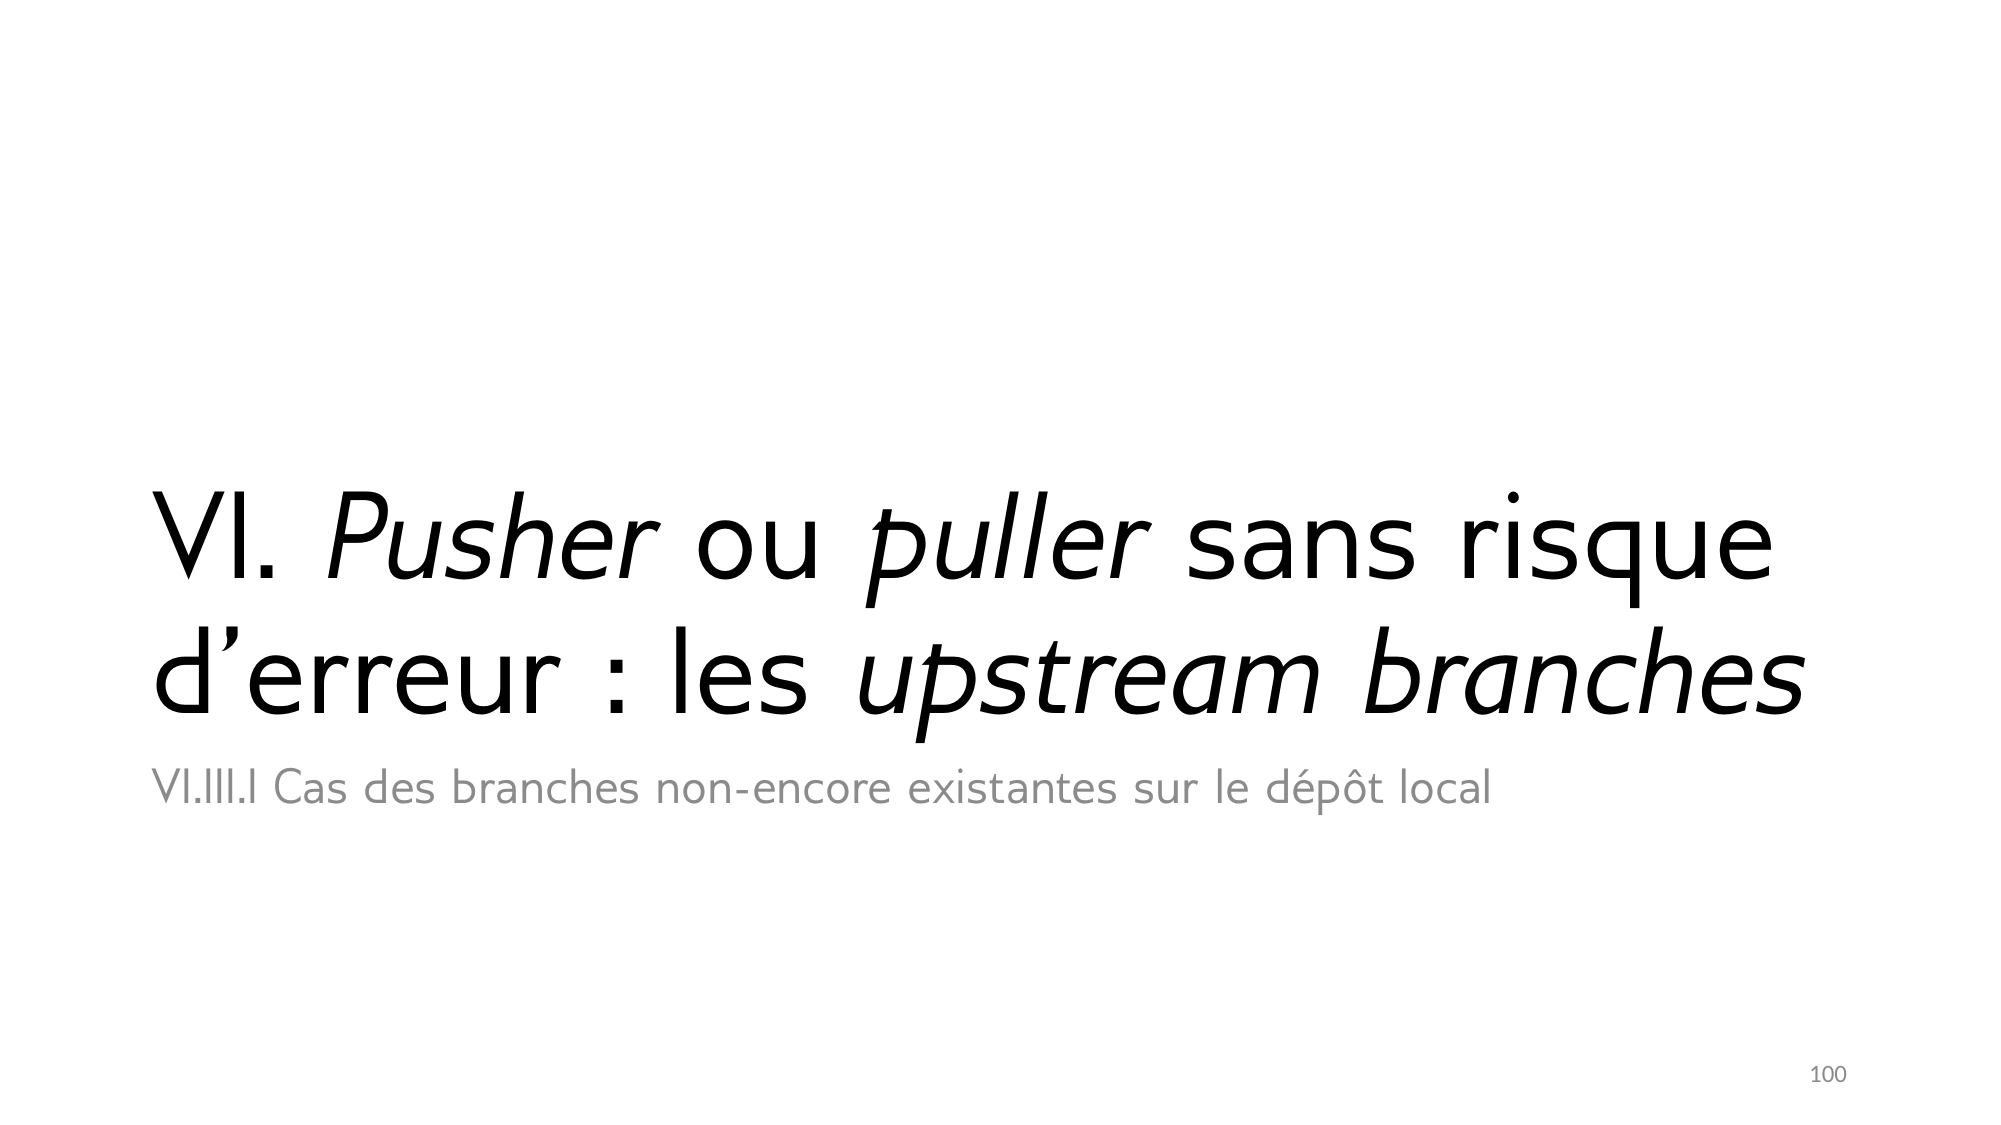

# VI. Pusher ou puller sans risque d’erreur : les upstream branches
VI.III.I Cas des branches non-encore existantes sur le dépôt local
100